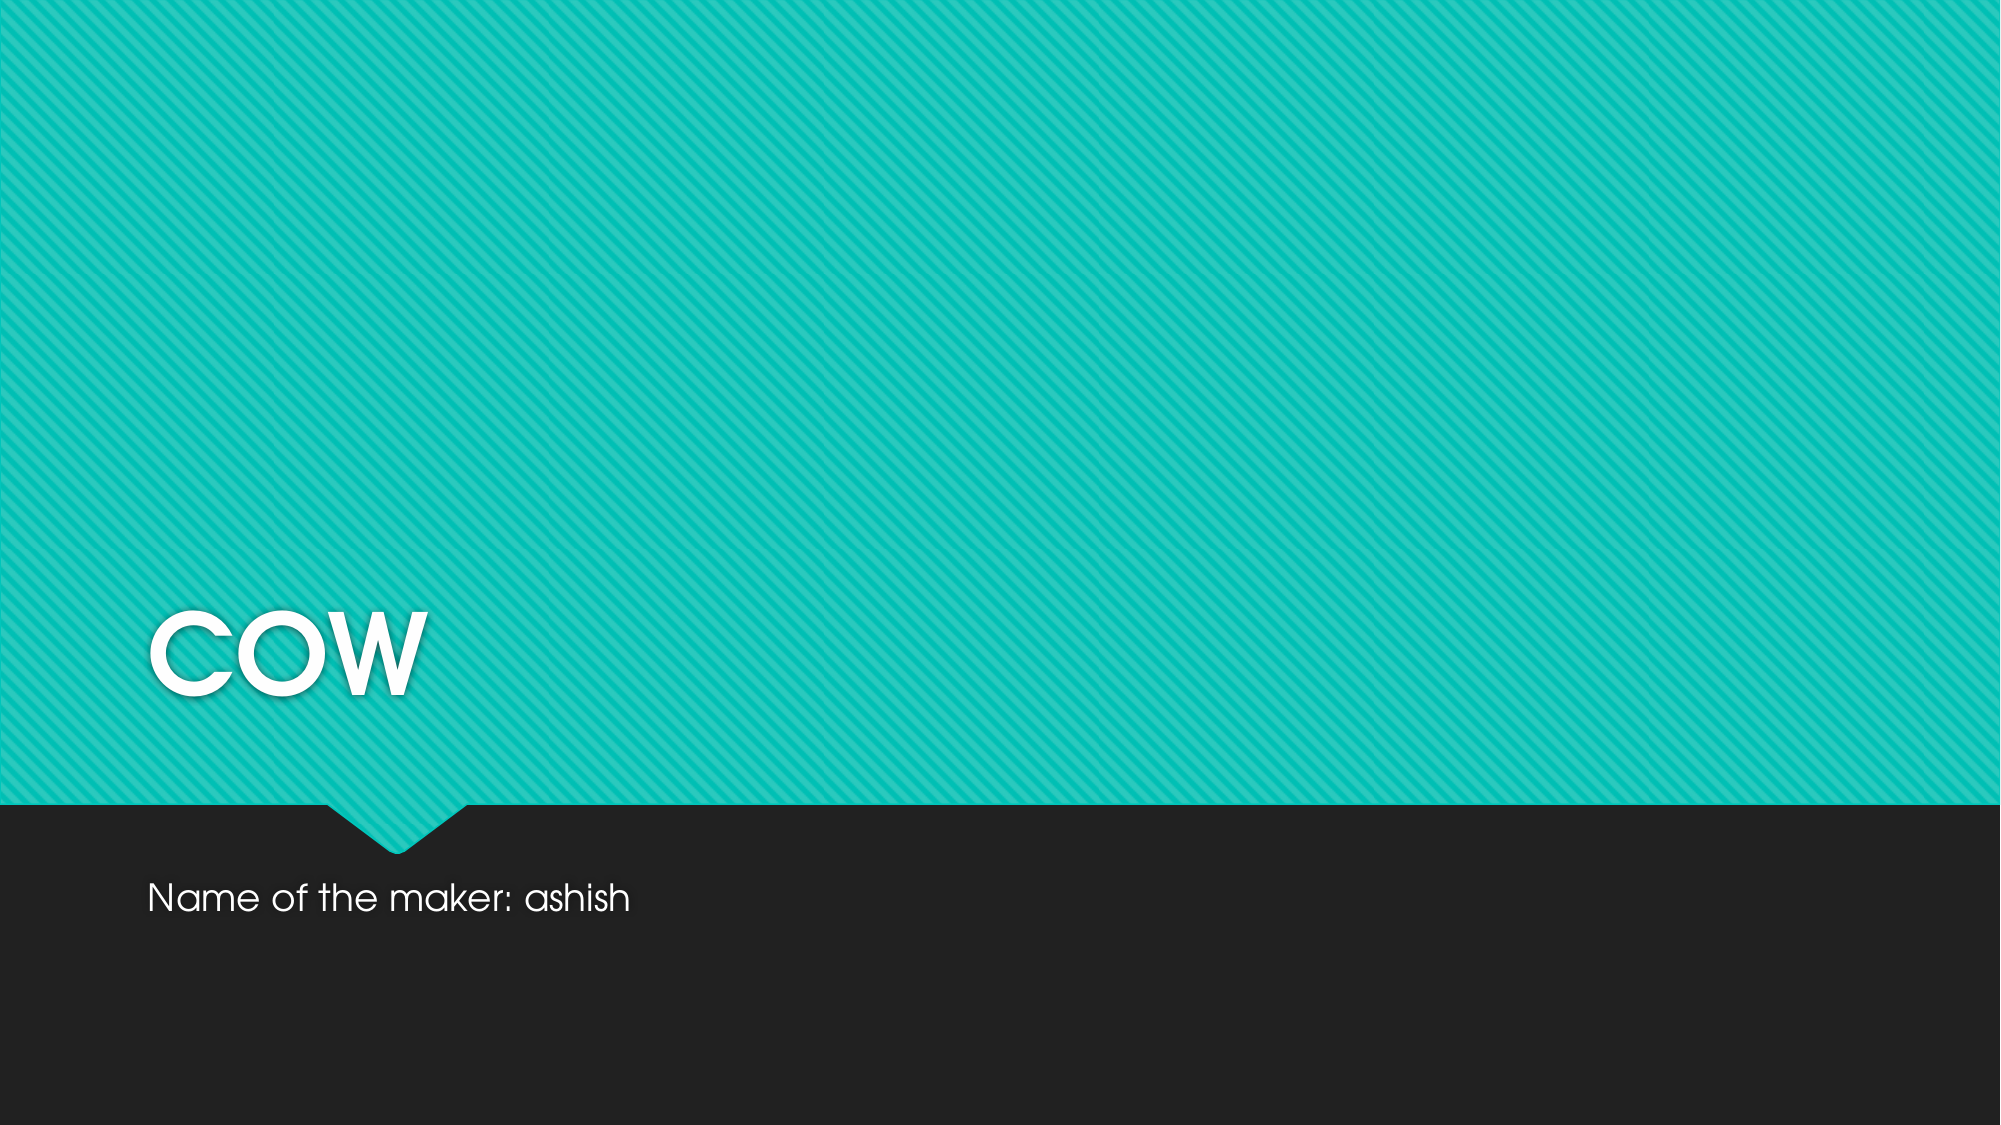

# COW
Name of the maker: ashish